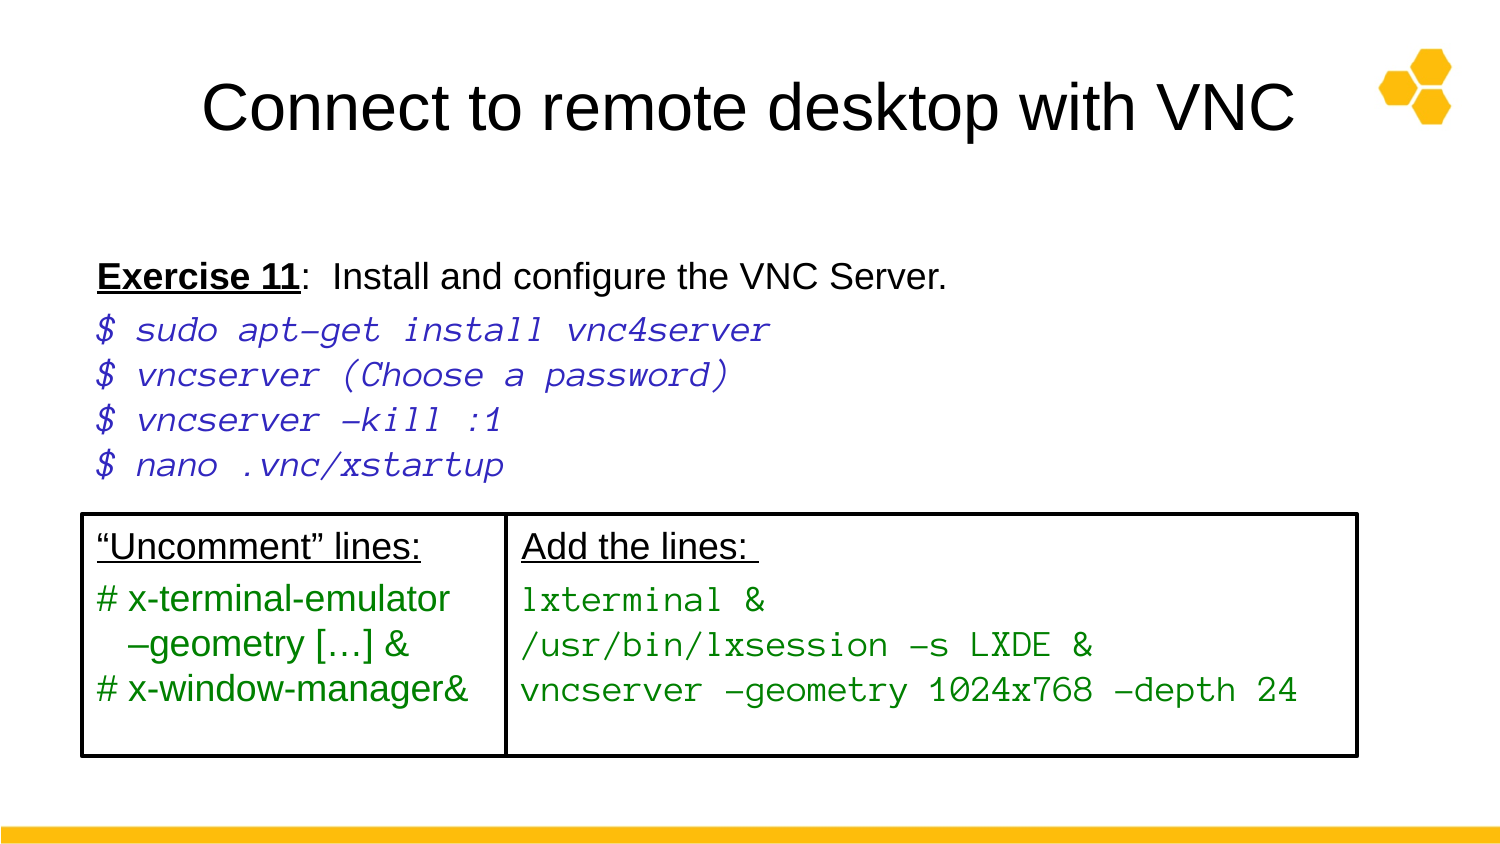

# Connect to remote desktop with VNC
Exercise 11:  Install and configure the VNC Server.
$ sudo apt-get install vnc4server
$ vncserver (Choose a password)
$ vncserver -kill :1
$ nano .vnc/xstartup

“Uncomment” lines:
# x-terminal-emulator –geometry […] & # x-window-manager&
Add the lines:
lxterminal &
/usr/bin/lxsession -s LXDE &
vncserver -geometry 1024x768 -depth 24